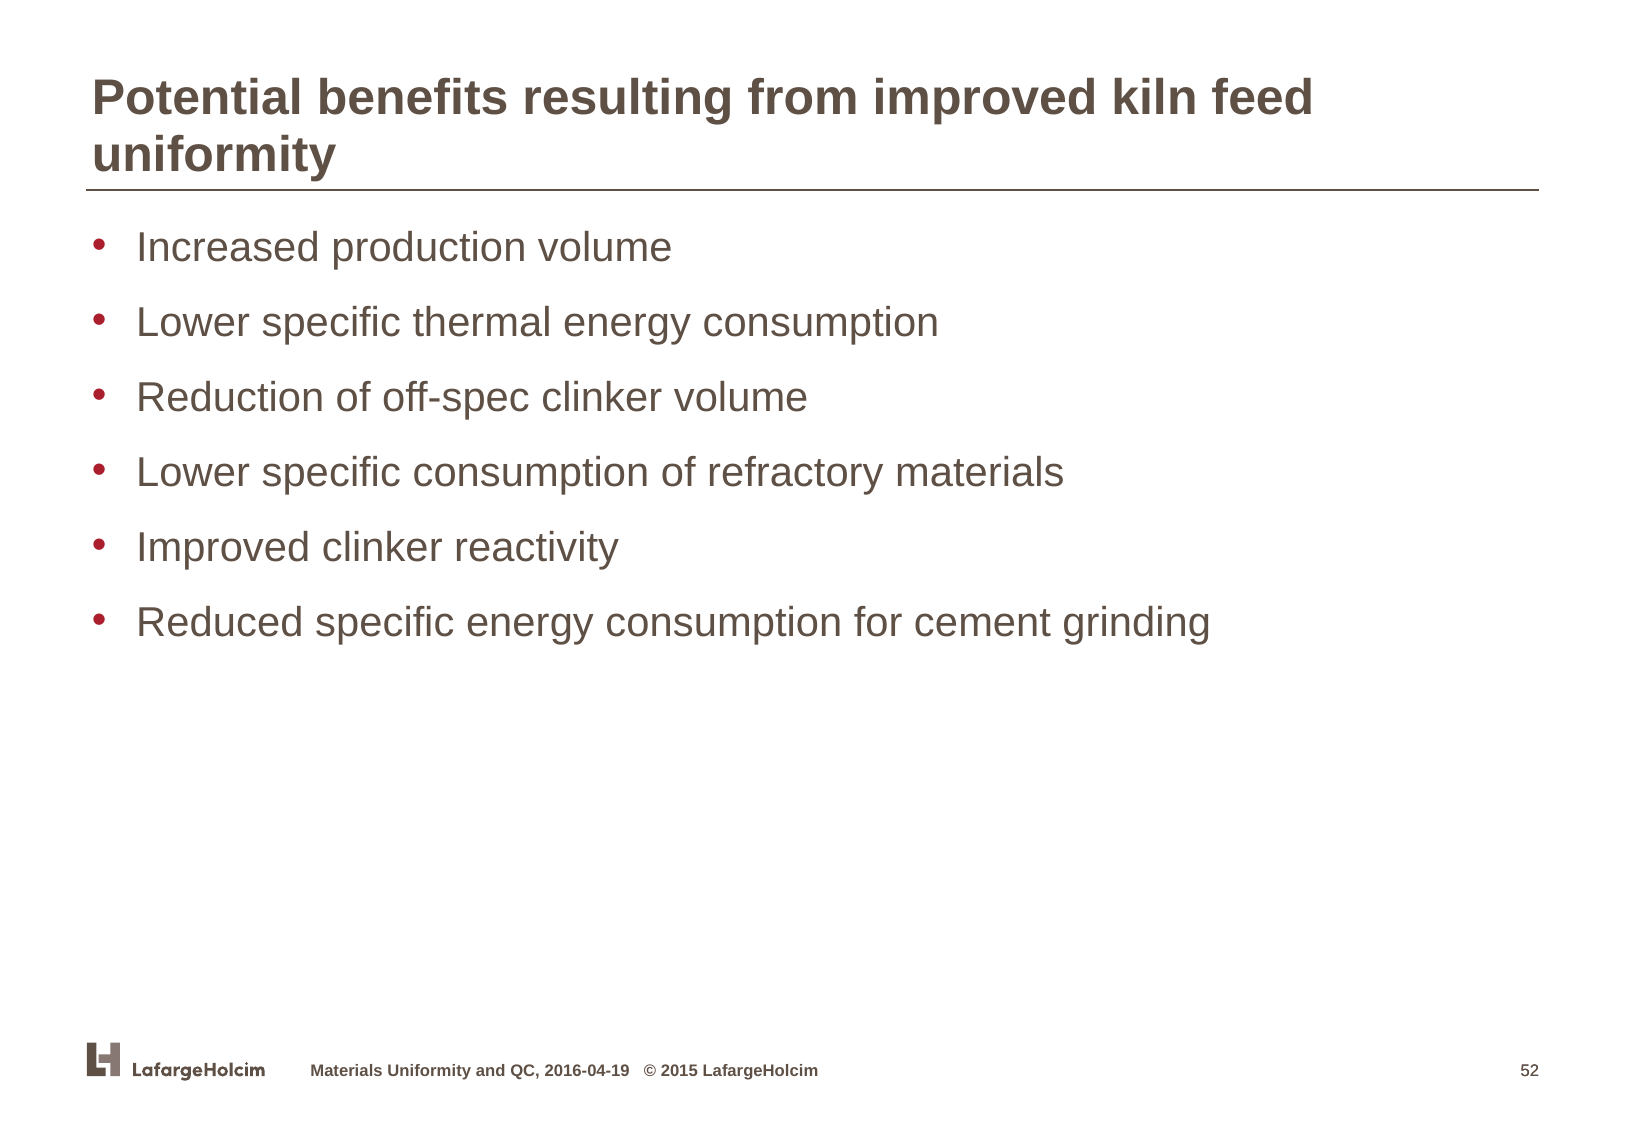

Potential benefits resulting from improved kiln feed uniformity
Increased production volume
Lower specific thermal energy consumption
Reduction of off-spec clinker volume
Lower specific consumption of refractory materials
Improved clinker reactivity
Reduced specific energy consumption for cement grinding

Materials Uniformity and QC, 2016-04-19   © 2015 LafargeHolcim
52
52